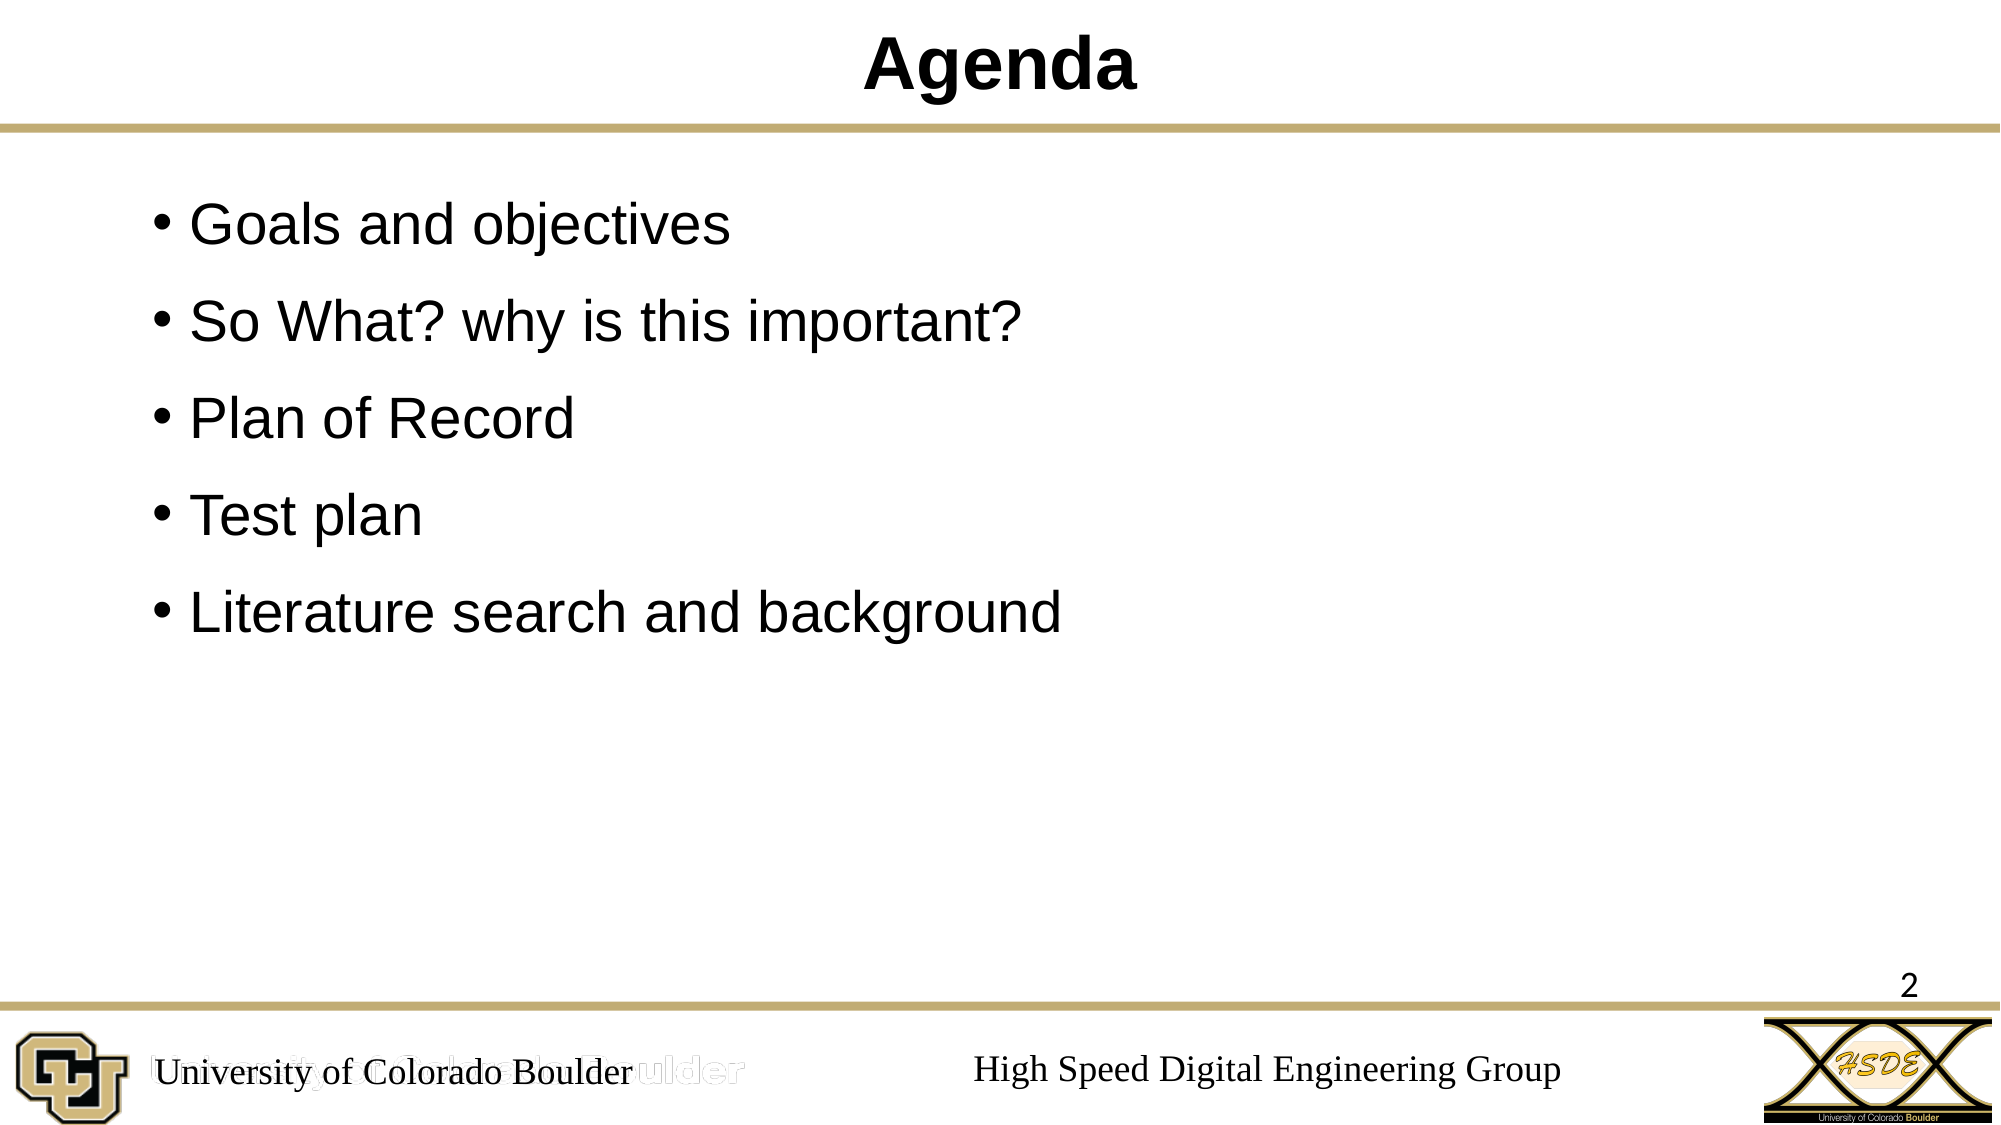

# Agenda
Goals and objectives
So What? why is this important?
Plan of Record
Test plan
Literature search and background

2